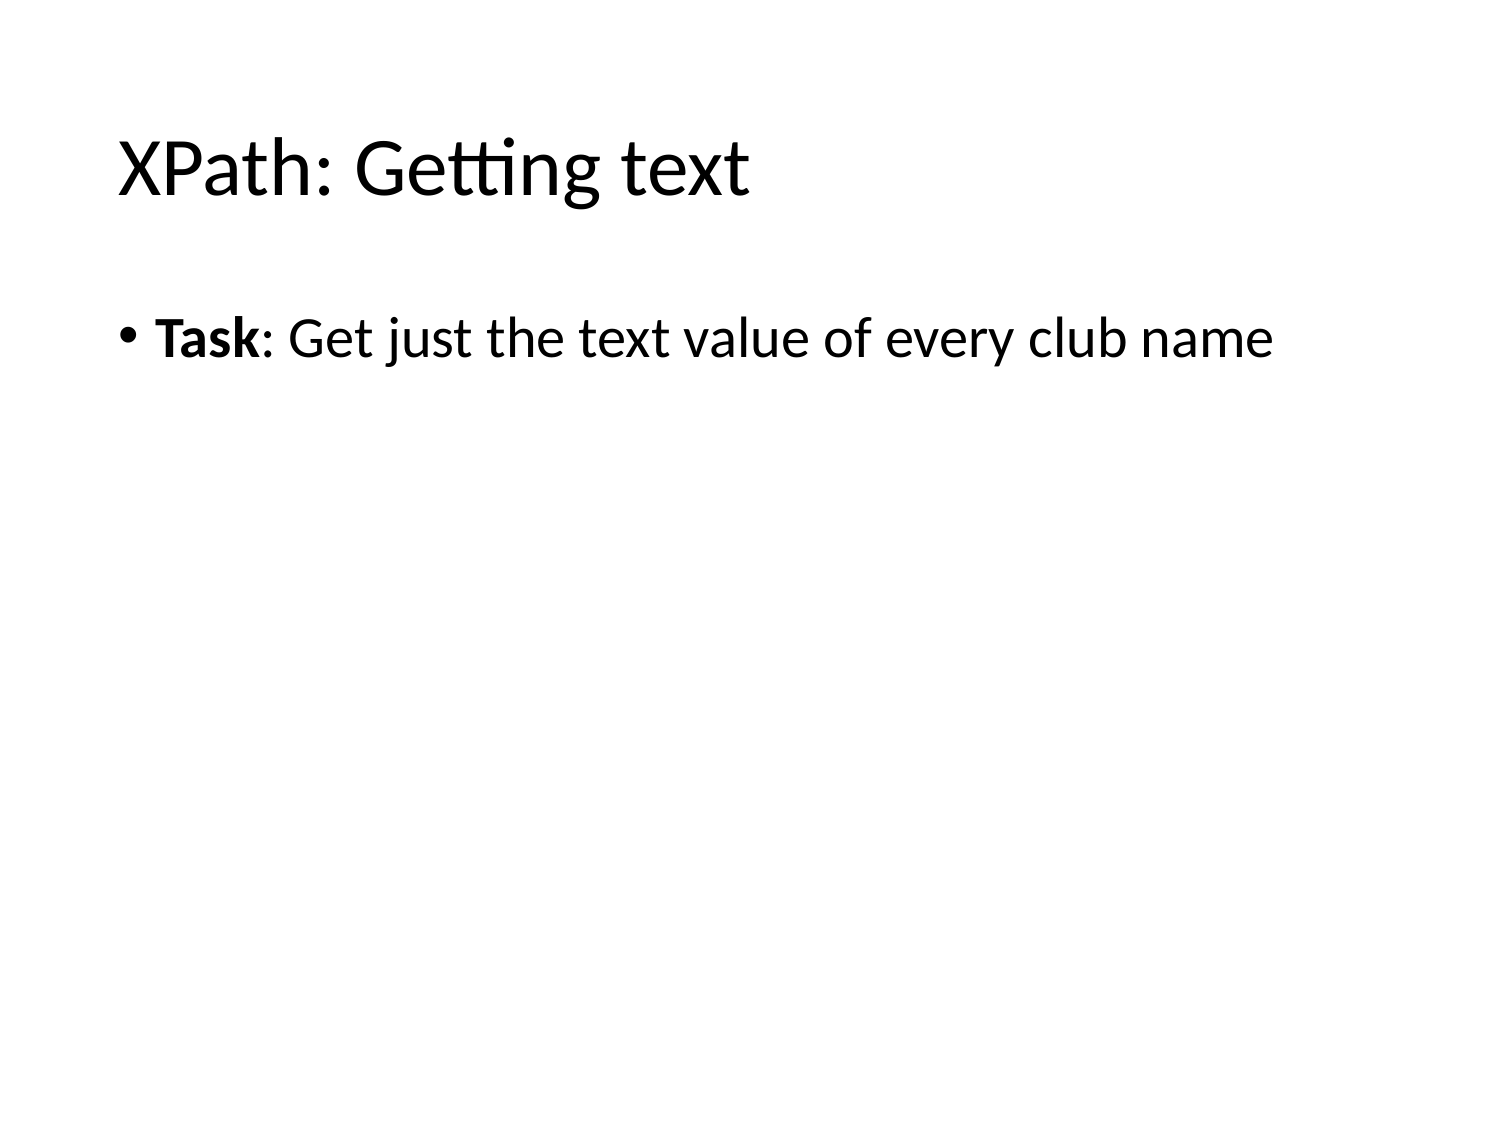

# XPath: Getting text
Task: Get just the text value of every club name